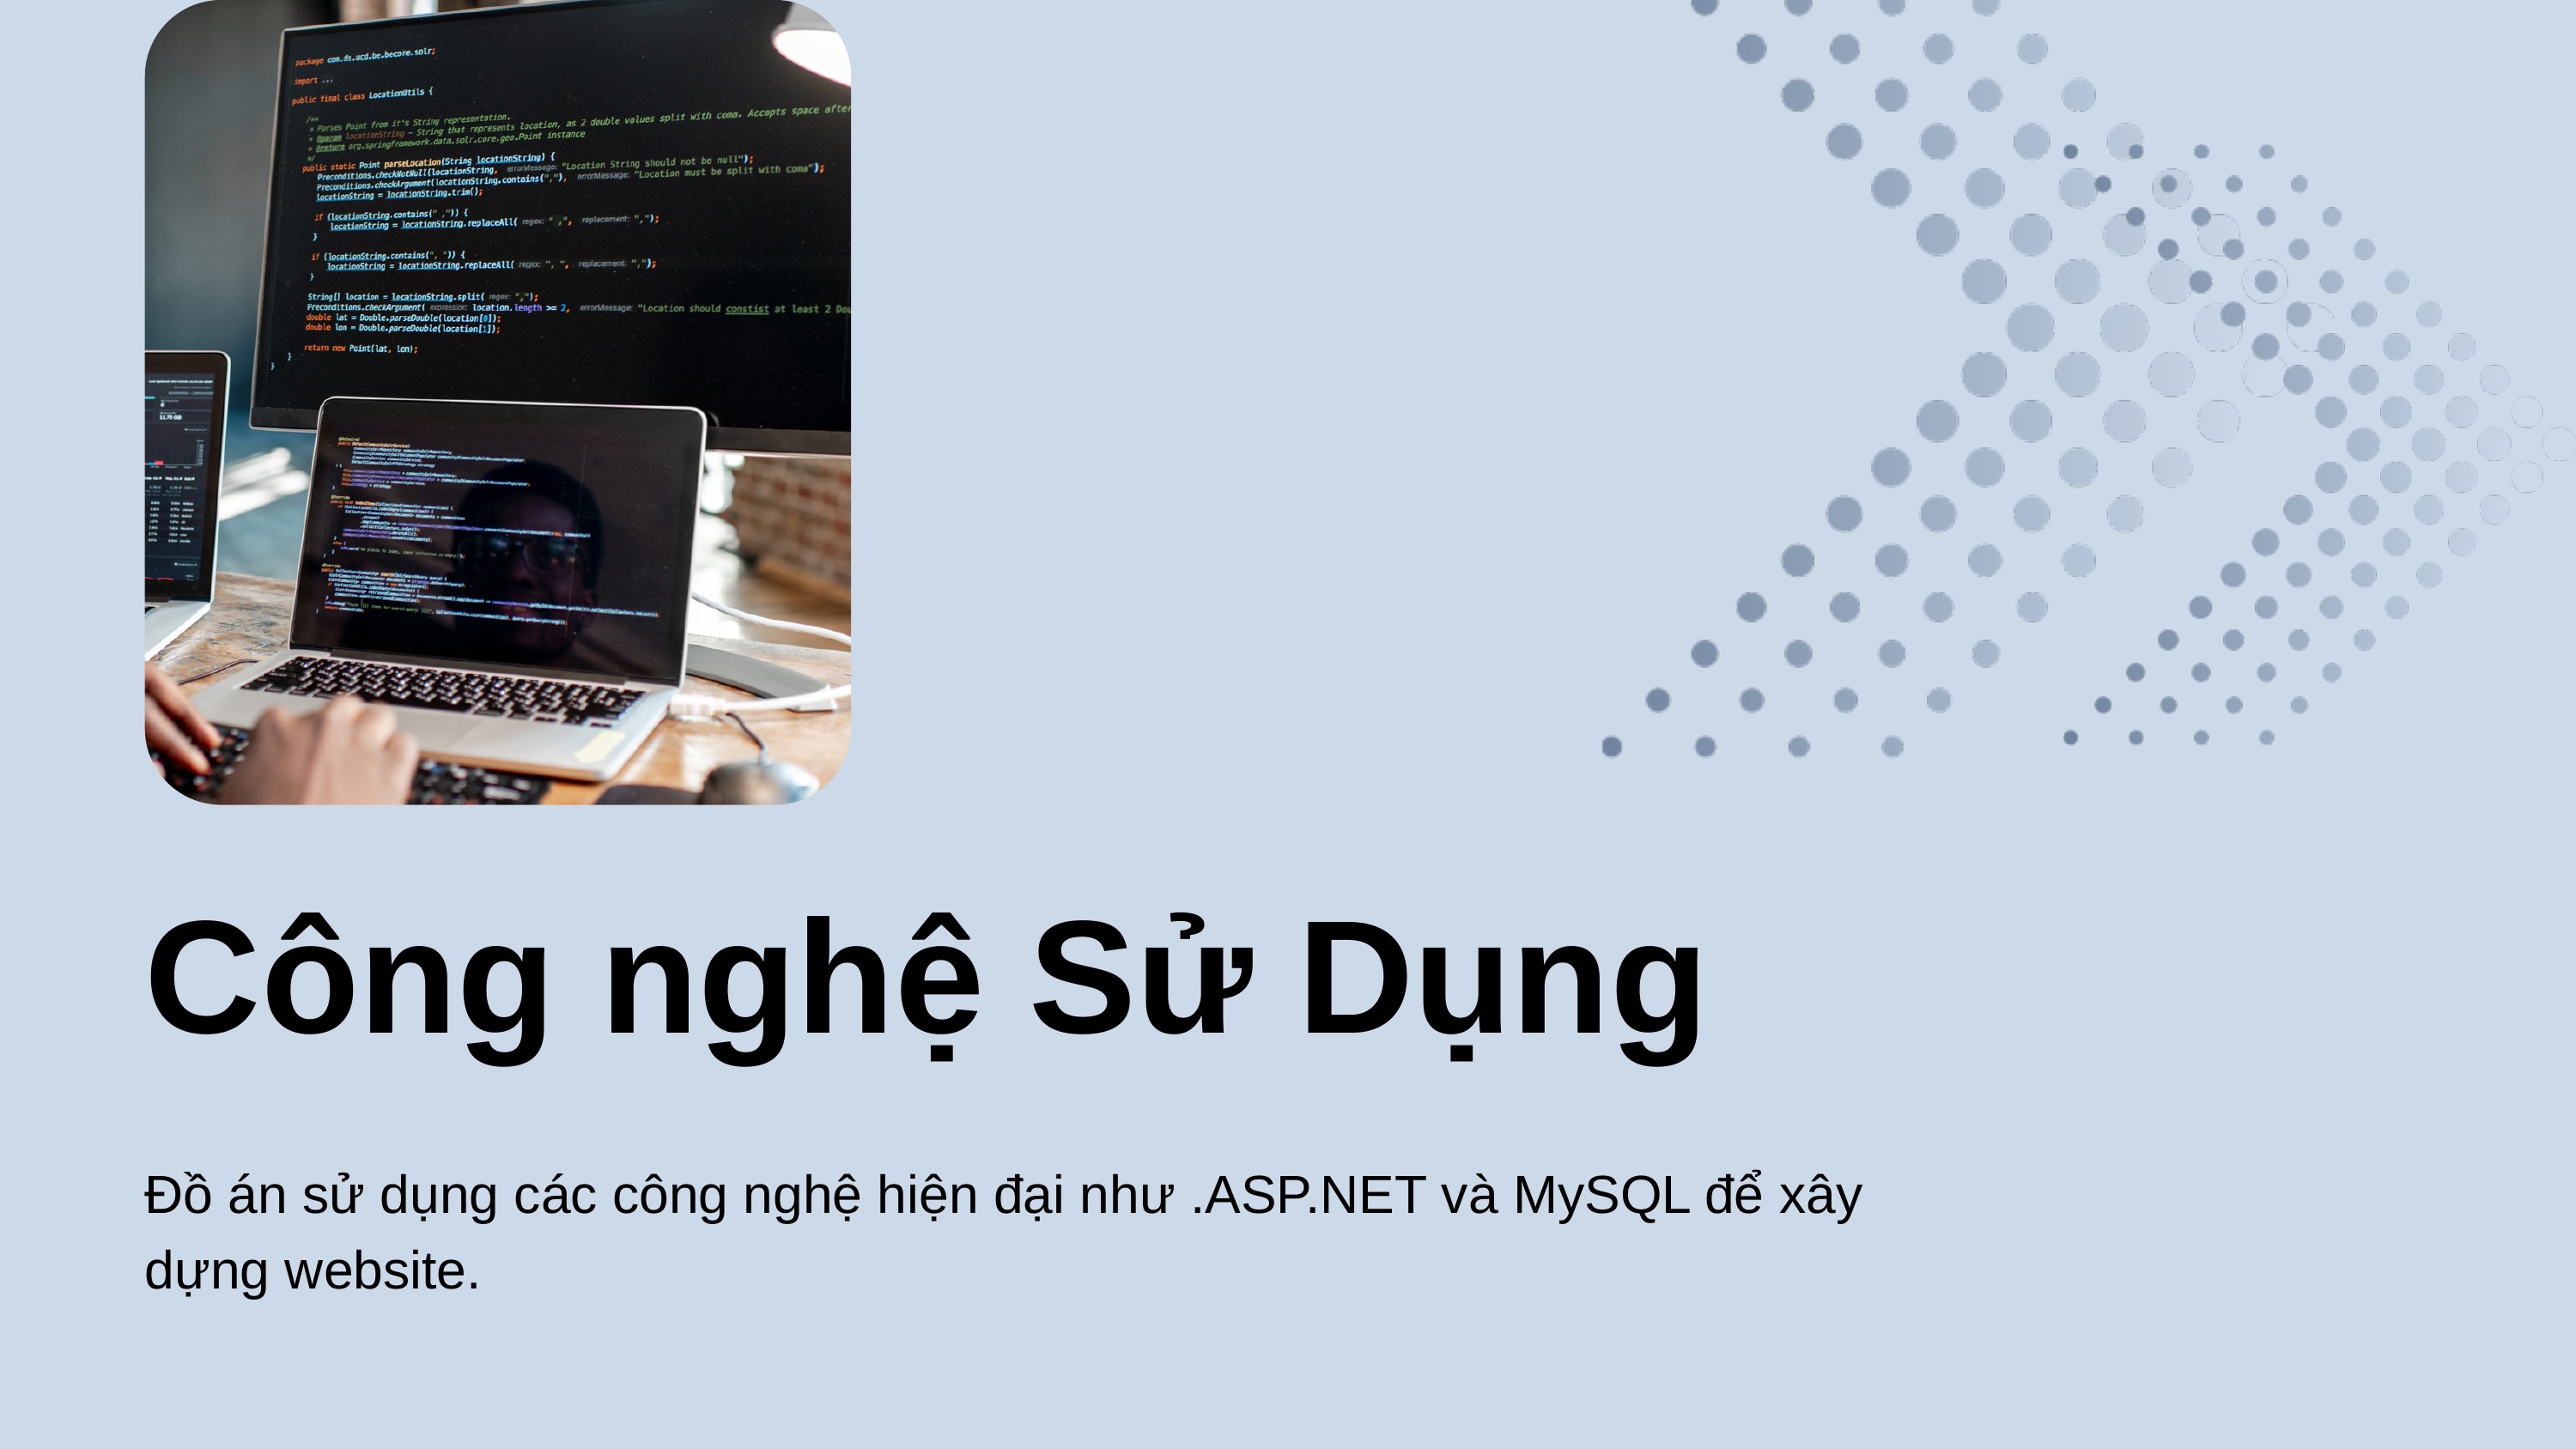

Công nghệ Sử Dụng
Đồ án sử dụng các công nghệ hiện đại như .ASP.NET và MySQL để xây dựng website.